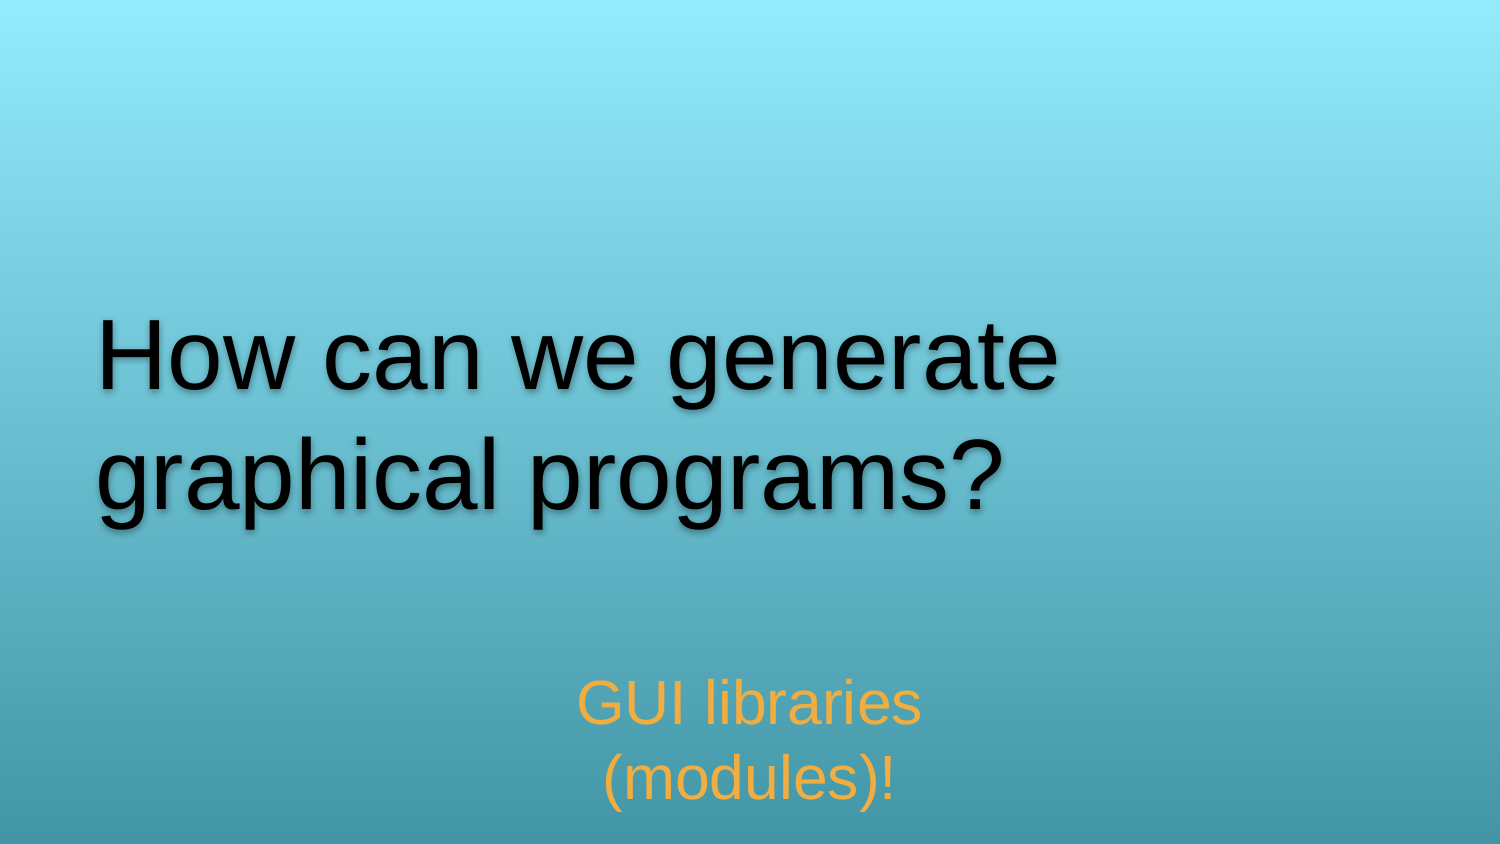

# How can we generate graphical programs?
GUI libraries (modules)!